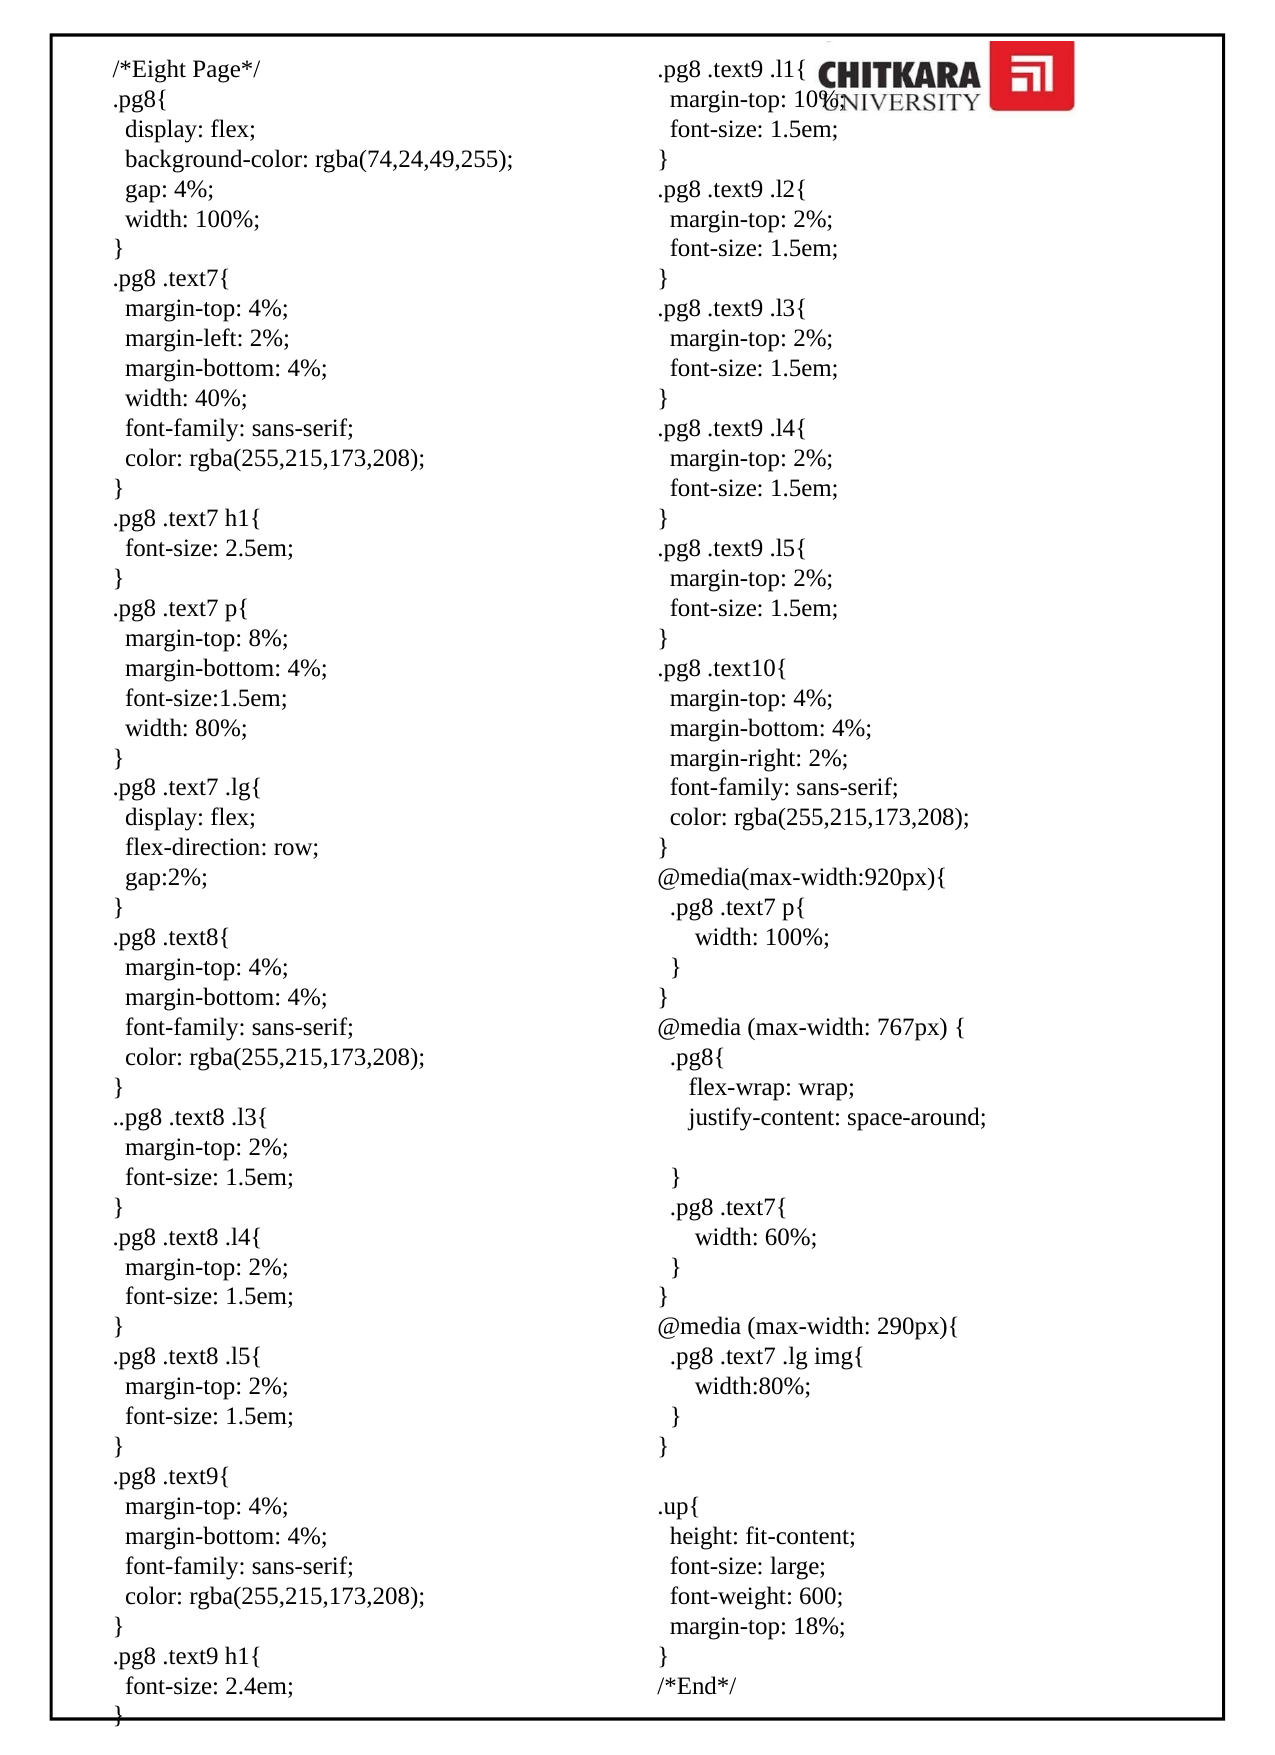

/*Eight Page*/
.pg8{
  display: flex;
  background-color: rgba(74,24,49,255);
  gap: 4%;
  width: 100%;
}
.pg8 .text7{
  margin-top: 4%;
  margin-left: 2%;
  margin-bottom: 4%;
  width: 40%;
  font-family: sans-serif;
  color: rgba(255,215,173,208);
}
.pg8 .text7 h1{
  font-size: 2.5em;
}
.pg8 .text7 p{
  margin-top: 8%;
  margin-bottom: 4%;
  font-size:1.5em;
  width: 80%;
}
.pg8 .text7 .lg{
  display: flex;
  flex-direction: row;
  gap:2%;
}
.pg8 .text8{
  margin-top: 4%;
  margin-bottom: 4%;
  font-family: sans-serif;
  color: rgba(255,215,173,208);
}
..pg8 .text8 .l3{
  margin-top: 2%;
  font-size: 1.5em;
}
.pg8 .text8 .l4{
  margin-top: 2%;
  font-size: 1.5em;
}
.pg8 .text8 .l5{
  margin-top: 2%;
  font-size: 1.5em;
}
.pg8 .text9{
  margin-top: 4%;
  margin-bottom: 4%;
  font-family: sans-serif;
  color: rgba(255,215,173,208);
}
.pg8 .text9 h1{
  font-size: 2.4em;
}
.pg8 .text9 .l1{
  margin-top: 10%;
  font-size: 1.5em;
}
.pg8 .text9 .l2{
  margin-top: 2%;
  font-size: 1.5em;
}
.pg8 .text9 .l3{
  margin-top: 2%;
  font-size: 1.5em;
}
.pg8 .text9 .l4{
  margin-top: 2%;
  font-size: 1.5em;
}
.pg8 .text9 .l5{
  margin-top: 2%;
  font-size: 1.5em;
}
.pg8 .text10{
  margin-top: 4%;
  margin-bottom: 4%;
  margin-right: 2%;
  font-family: sans-serif;
  color: rgba(255,215,173,208);
}
@media(max-width:920px){
  .pg8 .text7 p{
      width: 100%;
  }
}
@media (max-width: 767px) {
  .pg8{
     flex-wrap: wrap;
     justify-content: space-around;

  }
  .pg8 .text7{
      width: 60%;
  }
}
@media (max-width: 290px){
  .pg8 .text7 .lg img{
      width:80%;
  }
}
.up{
  height: fit-content;
  font-size: large;
  font-weight: 600;
  margin-top: 18%;
}
/*End*/